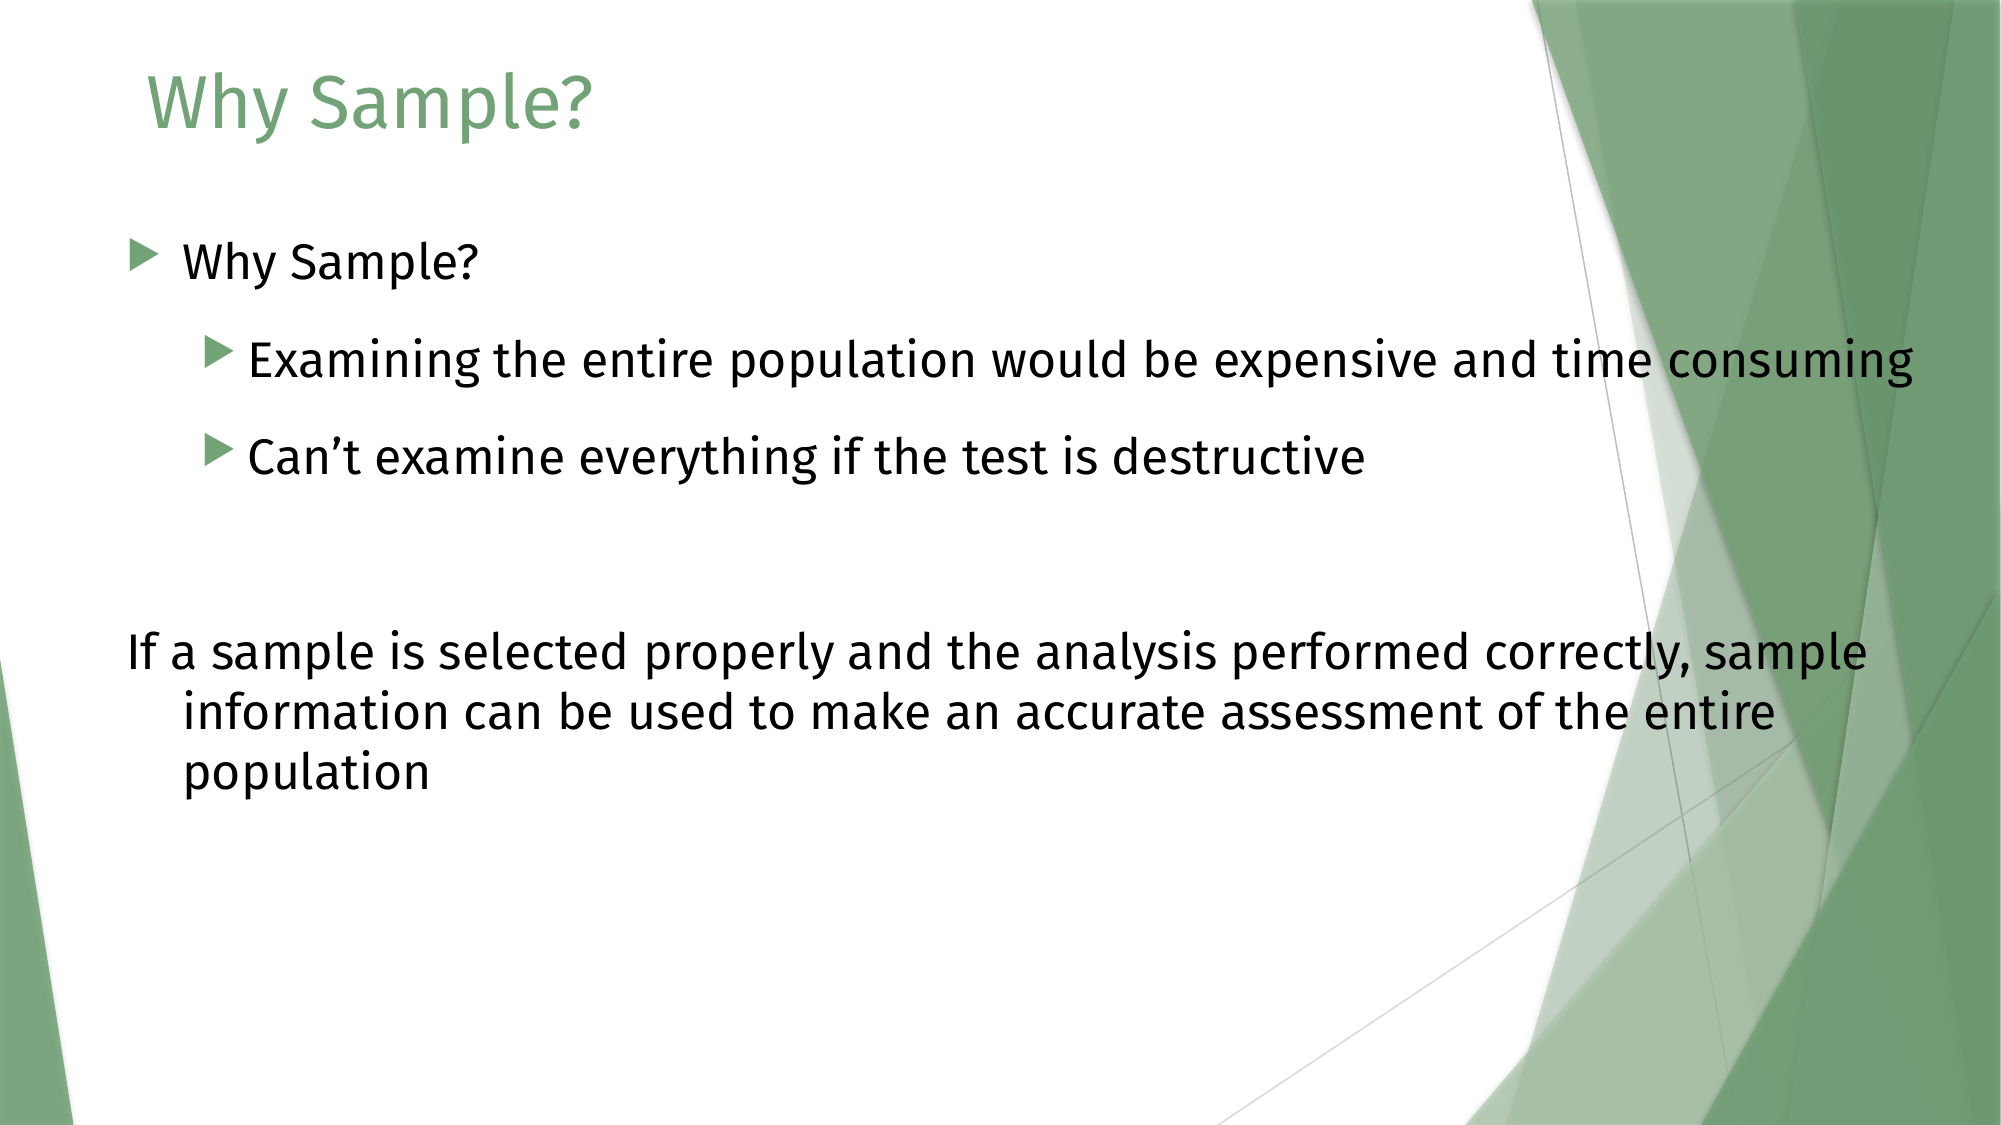

# Why Sample?
Why Sample?
Examining the entire population would be expensive and time consuming
Can’t examine everything if the test is destructive

If a sample is selected properly and the analysis performed correctly, sample information can be used to make an accurate assessment of the entire population